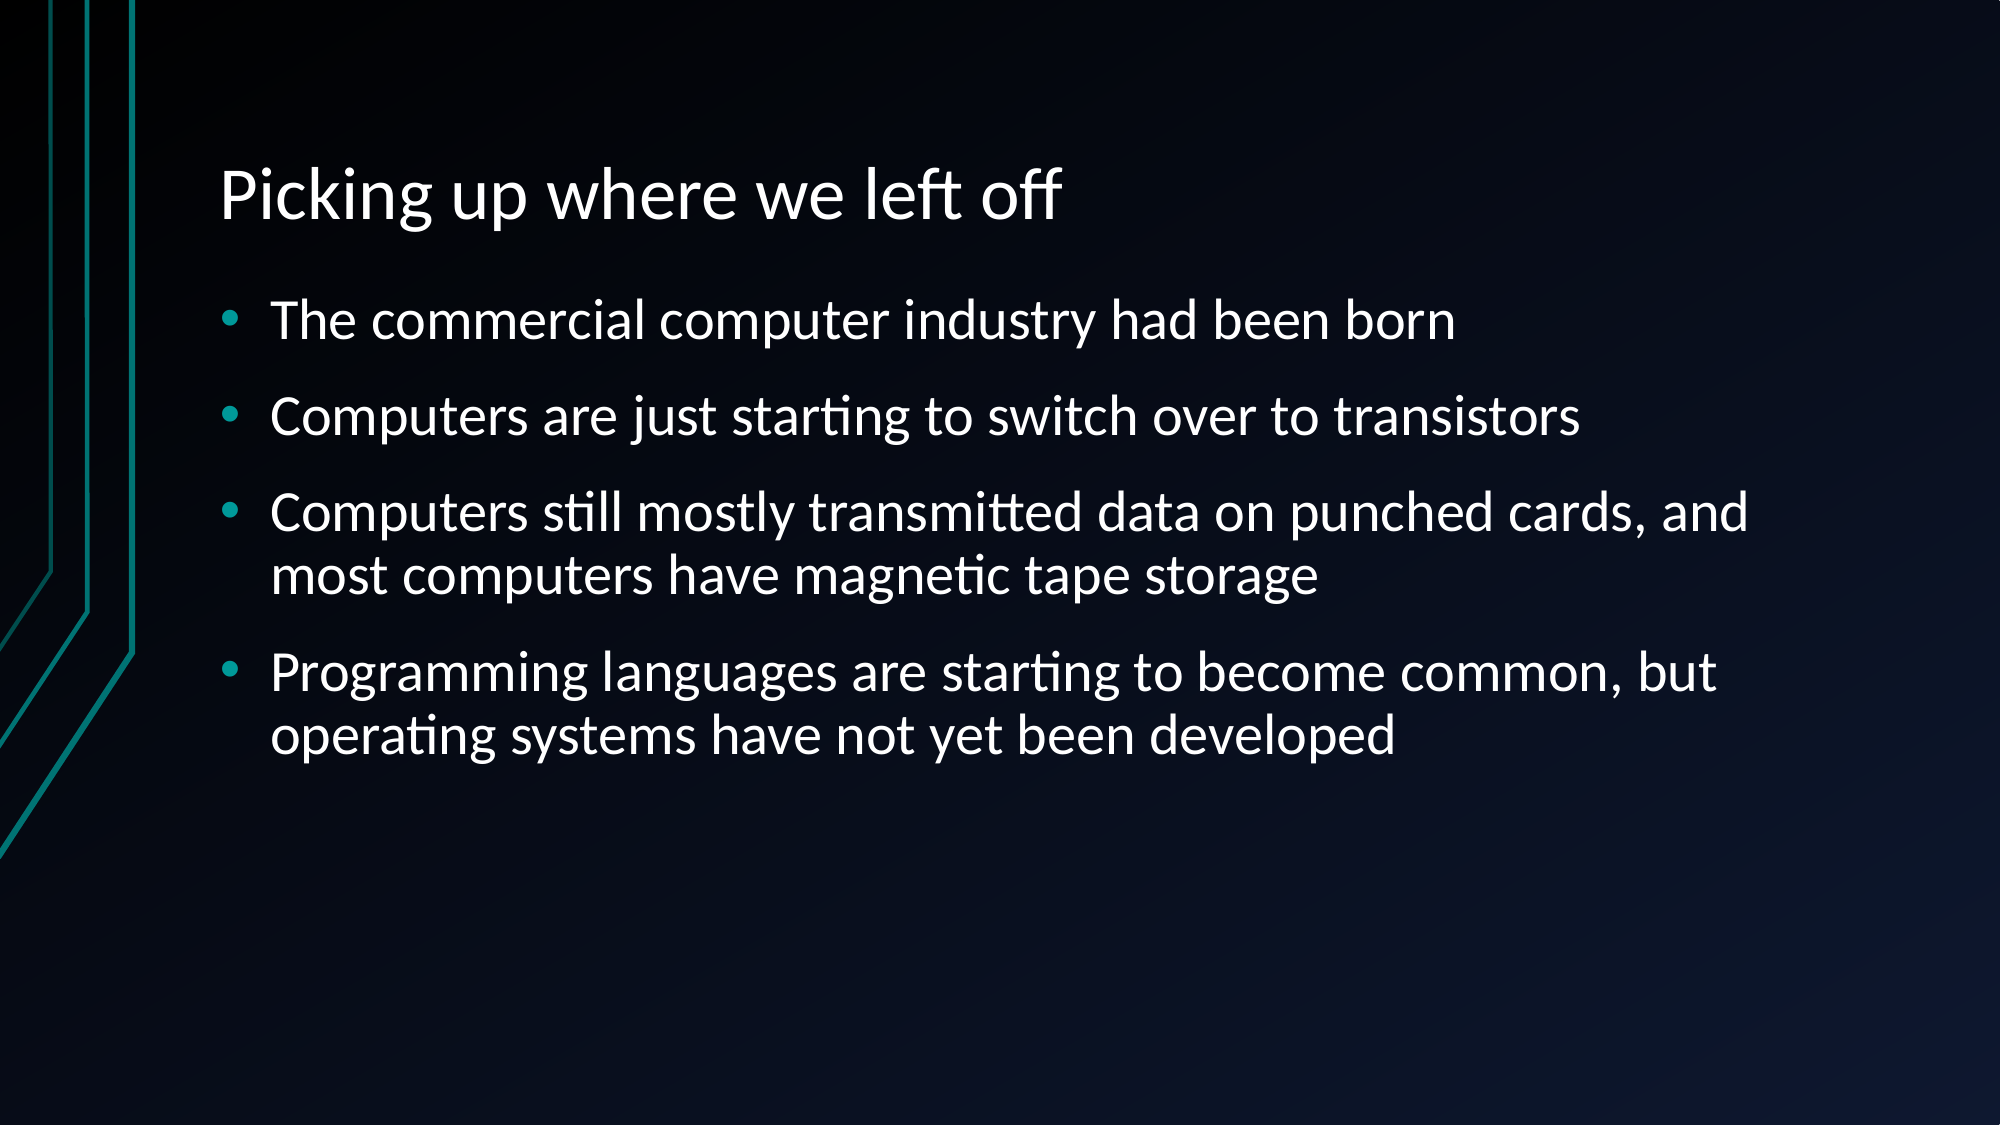

# Picking up where we left off
The commercial computer industry had been born
Computers are just starting to switch over to transistors
Computers still mostly transmitted data on punched cards, and most computers have magnetic tape storage
Programming languages are starting to become common, but operating systems have not yet been developed